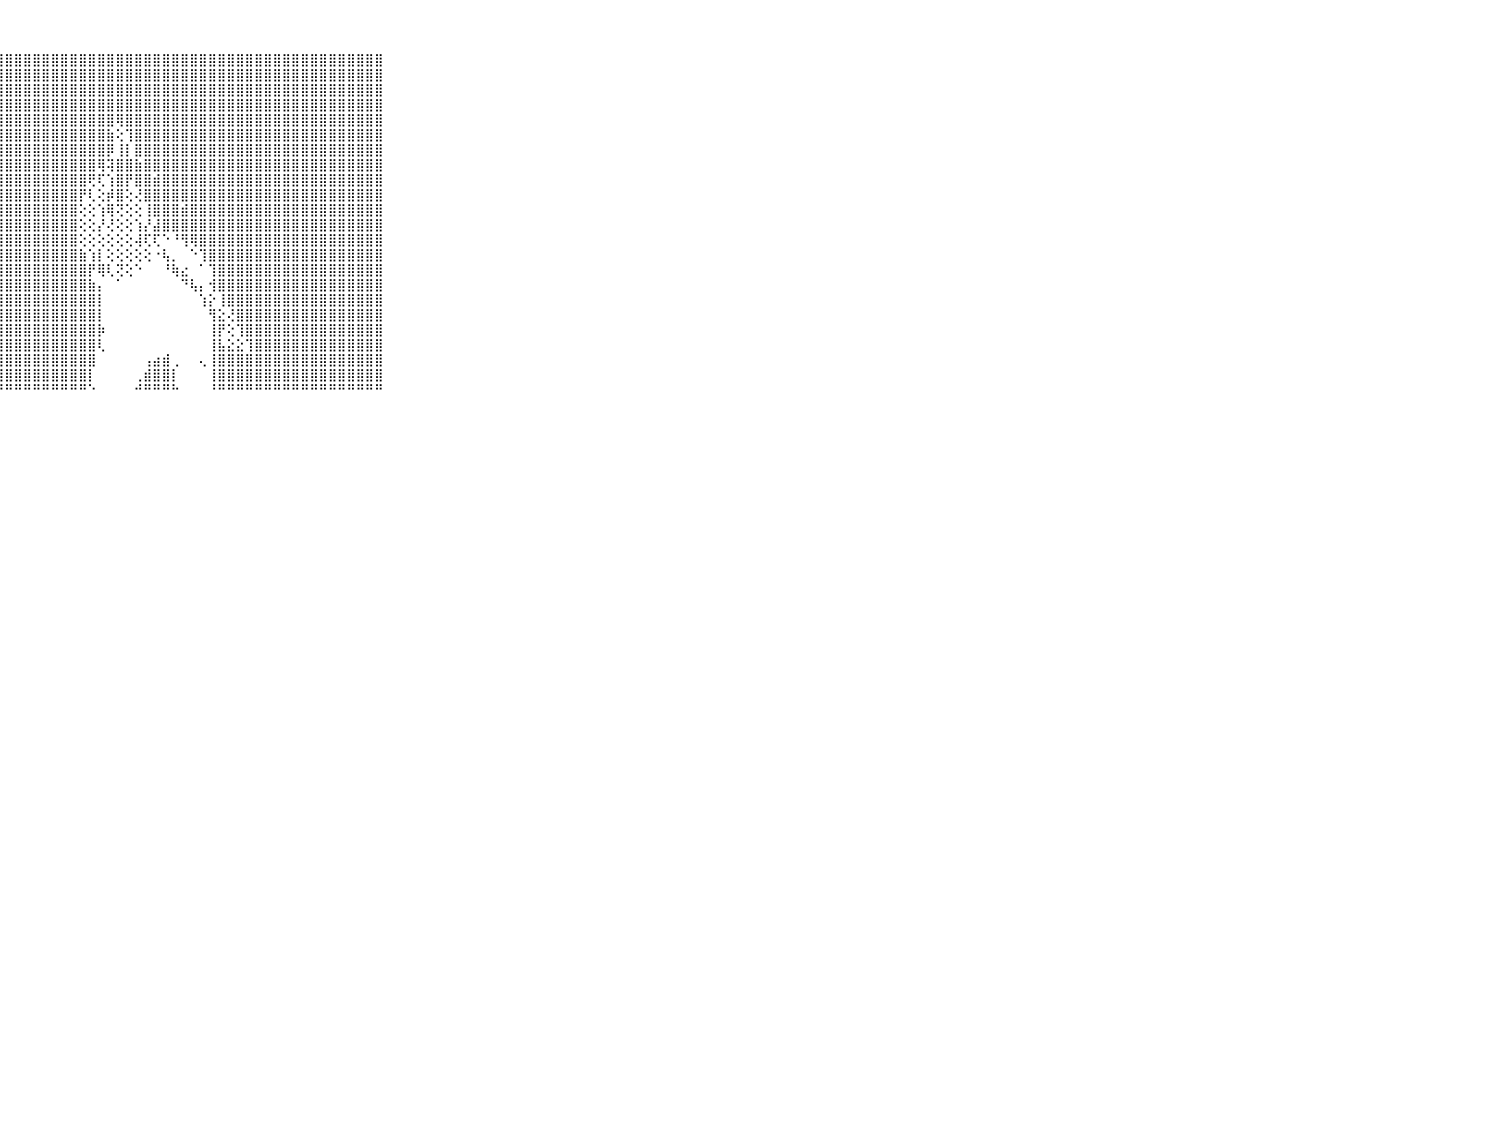

⠀⠀⠀⠀⠀⠀⠀⠀⠀⠀⠀⣿⣿⣿⣿⣿⣿⣿⣿⣿⣿⣿⣿⣿⣿⣿⣿⣿⣿⣿⣿⣿⣿⣿⣿⣿⣿⣿⣿⣿⣿⣿⣿⣿⣿⣿⣿⣿⣿⣿⣿⣿⣿⣿⣿⣿⣿⣿⣿⣿⣿⣿⣿⣿⣿⣿⣿⣿⣿⠀⠀⠀⠀⠀⠀⠀⠀⠀⠀⠀⠀
⠀⠀⠀⠀⠀⠀⠀⠀⠀⠀⠀⣿⣿⣿⣿⣿⣿⣿⣿⣿⣿⣿⣿⣿⣿⣿⣿⣿⣿⣿⣿⣿⣿⣿⣿⣿⣿⣿⣿⣿⣿⣿⣿⣿⣿⣿⣿⣿⣿⣿⣿⣿⣿⣿⣿⣿⣿⣿⣿⣿⣿⣿⣿⣿⣿⣿⣿⣿⣿⠀⠀⠀⠀⠀⠀⠀⠀⠀⠀⠀⠀
⠀⠀⠀⠀⠀⠀⠀⠀⠀⠀⠀⣿⣿⣿⣿⣿⣿⣿⣿⣿⣿⣿⣿⣿⣿⣿⣿⣿⣿⣿⣿⣿⣿⣿⣿⣿⣿⣿⣿⣿⣿⣿⣿⣿⣿⣿⣿⣿⣿⣿⣿⣿⣿⣿⣿⣿⣿⣿⣿⣿⣿⣿⣿⣿⣿⣿⣿⣿⣿⠀⠀⠀⠀⠀⠀⠀⠀⠀⠀⠀⠀
⠀⠀⠀⠀⠀⠀⠀⠀⠀⠀⠀⣿⣿⣿⣿⣿⣿⣿⣿⣿⣿⣿⣿⣿⣿⣿⣿⣿⣿⣿⣿⣿⣿⣿⣿⣿⣿⣿⣿⣿⣿⣿⣿⣿⣿⣿⣿⣿⣿⣿⣿⣿⣿⣿⣿⣿⣿⣿⣿⣿⣿⣿⣿⣿⣿⣿⣿⣿⣿⠀⠀⠀⠀⠀⠀⠀⠀⠀⠀⠀⠀
⠀⠀⠀⠀⠀⠀⠀⠀⠀⠀⠀⣿⣿⣿⣿⣿⣿⣿⣿⣿⣿⣿⣿⣿⣿⣿⣿⣿⣿⣿⣿⣿⣿⣿⣿⣿⣿⣿⣿⣿⢿⣿⣿⣿⣿⣿⣿⣿⣿⣿⣿⣿⣿⣿⣿⣿⣿⣿⣿⣿⣿⣿⣿⣿⣿⣿⣿⣿⣿⠀⠀⠀⠀⠀⠀⠀⠀⠀⠀⠀⠀
⠀⠀⠀⠀⠀⠀⠀⠀⠀⠀⠀⣿⣿⣿⣿⣿⣿⣿⣿⣿⣿⣿⣿⣿⣿⣿⣿⣿⣿⣿⣿⣿⣿⣿⣿⣿⣿⣿⣿⣷⢕⢹⣿⣿⣿⣿⣿⣿⣿⣿⣿⣿⣿⣿⣿⣿⣿⣿⣿⣿⣿⣿⣿⣿⣿⣿⣿⣿⣿⠀⠀⠀⠀⠀⠀⠀⠀⠀⠀⠀⠀
⠀⠀⠀⠀⠀⠀⠀⠀⠀⠀⠀⣿⣿⣿⣿⣿⣿⣿⣿⣿⣿⣿⣿⣿⣿⣿⣿⣿⣿⣿⣿⣿⣿⣿⣿⣿⣿⣿⣿⡿⢸⡇⣿⣿⣿⣿⣿⣿⣿⣿⣿⣿⣿⣿⣿⣿⣿⣿⣿⣿⣿⣿⣿⣿⣿⣿⣿⣿⣿⠀⠀⠀⠀⠀⠀⠀⠀⠀⠀⠀⠀
⠀⠀⠀⠀⠀⠀⠀⠀⠀⠀⠀⣿⣿⣿⣿⣿⣿⣿⣿⣿⣿⣿⣿⣿⣿⣿⣿⣿⣿⣿⣿⣿⣿⣿⣿⣿⣿⣿⢿⢽⣿⣿⣷⣿⣿⣿⣿⣿⣿⣿⣿⣿⣿⣿⣿⣿⣿⣿⣿⣿⣿⣿⣿⣿⣿⣿⣿⣿⣿⠀⠀⠀⠀⠀⠀⠀⠀⠀⠀⠀⠀
⠀⠀⠀⠀⠀⠀⠀⠀⠀⠀⠀⣿⣿⣿⣿⣿⣿⣿⣿⣿⣿⣿⣿⣿⣿⣿⣿⣿⣿⣿⣿⣿⣿⣿⣿⣿⣿⢟⢏⢱⣿⡟⣿⣿⣾⣿⣿⣿⣿⣿⣿⣿⣿⣿⣿⣿⣿⣿⣿⣿⣿⣿⣿⣿⣿⣿⣿⣿⣿⠀⠀⠀⠀⠀⠀⠀⠀⠀⠀⠀⠀
⠀⠀⠀⠀⠀⠀⠀⠀⠀⠀⠀⣿⣿⣿⣿⣿⣿⣿⣿⣿⣿⣿⣿⣿⣿⣿⣿⣿⣿⣿⣿⣿⣿⣿⣿⣿⡟⢇⢕⡾⣿⢕⢜⣿⣿⣿⣿⣿⣿⣿⣿⣿⣿⣿⣿⣿⣿⣿⣿⣿⣿⣿⣿⣿⣿⣿⣿⣿⣿⠀⠀⠀⠀⠀⠀⠀⠀⠀⠀⠀⠀
⠀⠀⠀⠀⠀⠀⠀⠀⠀⠀⠀⣿⣿⣿⣿⣿⣿⣿⣿⣿⣿⣿⣿⣿⣿⣿⣿⣿⣿⣿⣿⣿⣿⣿⣿⣿⢕⢕⢱⢿⢝⢕⢕⢸⣿⣿⣿⣾⣿⣿⣿⣿⣿⣿⣿⣿⣿⣿⣿⣿⣿⣿⣿⣿⣿⣿⣿⣿⣿⠀⠀⠀⠀⠀⠀⠀⠀⠀⠀⠀⠀
⠀⠀⠀⠀⠀⠀⠀⠀⠀⠀⠀⣿⣿⣿⣿⣿⣿⣿⣿⣿⣿⣿⣿⣿⣿⣿⣿⣿⣿⣿⣿⣿⣿⣿⣿⣿⢕⢕⡜⢜⢕⢕⢱⡜⣼⣿⣿⣿⣿⣿⣿⣿⣿⣿⣿⣿⣿⣿⣿⣿⣿⣿⣿⣿⣿⣿⣿⣿⣿⠀⠀⠀⠀⠀⠀⠀⠀⠀⠀⠀⠀
⠀⠀⠀⠀⠀⠀⠀⠀⠀⠀⠀⣿⣿⣿⣿⣿⣿⣿⣿⣿⣿⣿⣿⣿⣿⣿⣿⣿⣿⣿⣿⣿⣿⣿⣿⣿⢕⢕⢕⢕⢕⢕⢼⢏⢏⠑⠘⢻⢿⣿⣿⣿⣿⣿⣿⣿⣿⣿⣿⣿⣿⣿⣿⣿⣿⣿⣿⣿⣿⠀⠀⠀⠀⠀⠀⠀⠀⠀⠀⠀⠀
⠀⠀⠀⠀⠀⠀⠀⠀⠀⠀⠀⣿⣿⣿⣿⣿⣿⣿⣿⣿⣿⣿⣿⣿⣿⣿⣿⣿⣿⣿⣿⣿⣿⣿⣿⣿⣷⢱⡇⢕⢕⢕⢕⢕⠐⢧⡀⠀⠑⢹⣿⣿⣿⣿⣿⣿⣿⣿⣿⣿⣿⣿⣿⣿⣿⣿⣿⣿⣿⠀⠀⠀⠀⠀⠀⠀⠀⠀⠀⠀⠀
⠀⠀⠀⠀⠀⠀⠀⠀⠀⠀⠀⣿⣿⣿⣿⣿⣿⣿⣿⣿⣿⣿⣿⣿⣿⣿⣿⣿⣿⣿⣿⣿⣿⣿⣿⣿⣿⡟⢿⢇⢝⢕⠑⠀⠀⠘⢷⣔⠀⠁⢹⣿⣿⣿⣿⣿⣿⣿⣿⣿⣿⣿⣿⣿⣿⣿⣿⣿⣿⠀⠀⠀⠀⠀⠀⠀⠀⠀⠀⠀⠀
⠀⠀⠀⠀⠀⠀⠀⠀⠀⠀⠀⣿⣿⣿⣿⣿⣿⣿⣿⣿⣿⣿⣿⣿⣿⣿⣿⣿⣿⣿⣿⣿⣿⣿⣿⣿⣿⣷⡄⠀⠁⠀⠀⠀⠀⠀⠀⠙⢧⡄⢺⣿⣿⣿⣿⣿⣿⣿⣿⣿⣿⣿⣿⣿⣿⣿⣿⣿⣿⠀⠀⠀⠀⠀⠀⠀⠀⠀⠀⠀⠀
⠀⠀⠀⠀⠀⠀⠀⠀⠀⠀⠀⣿⣿⣿⣿⣿⣿⣿⣿⣿⣿⣿⣿⣿⣿⣿⣿⣿⣿⣿⣿⣿⣿⣿⣿⣿⣿⣿⡇⠀⠀⠀⠀⠀⠀⠀⠀⠀⠀⢱⡕⢸⣿⣿⣿⣿⣿⣿⣿⣿⣿⣿⣿⣿⣿⣿⣿⣿⣿⠀⠀⠀⠀⠀⠀⠀⠀⠀⠀⠀⠀
⠀⠀⠀⠀⠀⠀⠀⠀⠀⠀⠀⣿⣿⣿⣿⣿⣿⣿⣿⣿⣿⣿⣿⣿⣿⣿⣿⣿⣿⣿⣿⣿⣿⣿⣿⣿⣿⣿⡇⠀⠀⠀⠀⠀⠀⠀⠀⠀⠀⠀⢻⣕⢜⣿⣿⣿⣿⣿⣿⣿⣿⣿⣿⣿⣿⣿⣿⣿⣿⠀⠀⠀⠀⠀⠀⠀⠀⠀⠀⠀⠀
⠀⠀⠀⠀⠀⠀⠀⠀⠀⠀⠀⣿⣿⣿⣿⣿⣿⣿⣿⣿⣿⣿⣿⣿⣿⣿⣿⣿⣿⣿⣿⣿⣿⣿⣿⣿⣿⣿⡷⠀⠀⠀⠀⠀⠀⠀⠀⠀⠀⠀⢸⡟⢕⢹⣿⣿⣿⣿⣿⣿⣿⣿⣿⣿⣿⣿⣿⣿⣿⠀⠀⠀⠀⠀⠀⠀⠀⠀⠀⠀⠀
⠀⠀⠀⠀⠀⠀⠀⠀⠀⠀⠀⣿⣿⣿⣿⣿⣿⣿⣿⣿⣿⣿⣿⣿⣿⣿⣿⣿⣿⣿⣿⣿⣿⣿⣿⣿⣿⣿⢇⠀⠀⠀⠀⠀⠀⠀⠀⠀⠀⠀⢸⣧⣕⣕⢹⣿⣿⣿⣿⣿⣿⣿⣿⣿⣿⣿⣿⣿⣿⠀⠀⠀⠀⠀⠀⠀⠀⠀⠀⠀⠀
⠀⠀⠀⠀⠀⠀⠀⠀⠀⠀⠀⣿⣿⣿⣿⣿⣿⣿⣿⣿⣿⣿⣿⣿⣿⣿⣿⣿⣿⣿⣿⣿⣿⣿⣿⣿⣿⣿⠀⠀⠀⠀⠀⢠⣴⣾⢀⠀⠀⢄⢸⣿⣿⣿⣿⣿⣿⣿⣿⣿⣿⣿⣿⣿⣿⣿⣿⣿⣿⠀⠀⠀⠀⠀⠀⠀⠀⠀⠀⠀⠀
⠀⠀⠀⠀⠀⠀⠀⠀⠀⠀⠀⣿⣿⣿⣿⣿⣿⣿⣿⣿⣿⣿⣿⣿⣿⣿⣿⣿⣿⣿⣿⣿⣿⣿⣿⣿⣿⡇⠀⠀⠀⠀⢀⣾⣿⣿⡇⠀⠀⠀⢸⣿⣿⣿⣿⣿⣿⣿⣿⣿⣿⣿⣿⣿⣿⣿⣿⣿⣿⠀⠀⠀⠀⠀⠀⠀⠀⠀⠀⠀⠀
⠀⠀⠀⠀⠀⠀⠀⠀⠀⠀⠀⠛⠛⠛⠛⠛⠛⠛⠛⠛⠛⠛⠛⠛⠛⠛⠛⠛⠛⠛⠛⠛⠛⠛⠛⠛⠛⠑⠀⠀⠀⠀⠚⠛⠛⠛⠓⠀⠀⠀⠘⠛⠛⠛⠛⠛⠛⠛⠛⠛⠛⠛⠛⠛⠛⠛⠛⠛⠛⠀⠀⠀⠀⠀⠀⠀⠀⠀⠀⠀⠀